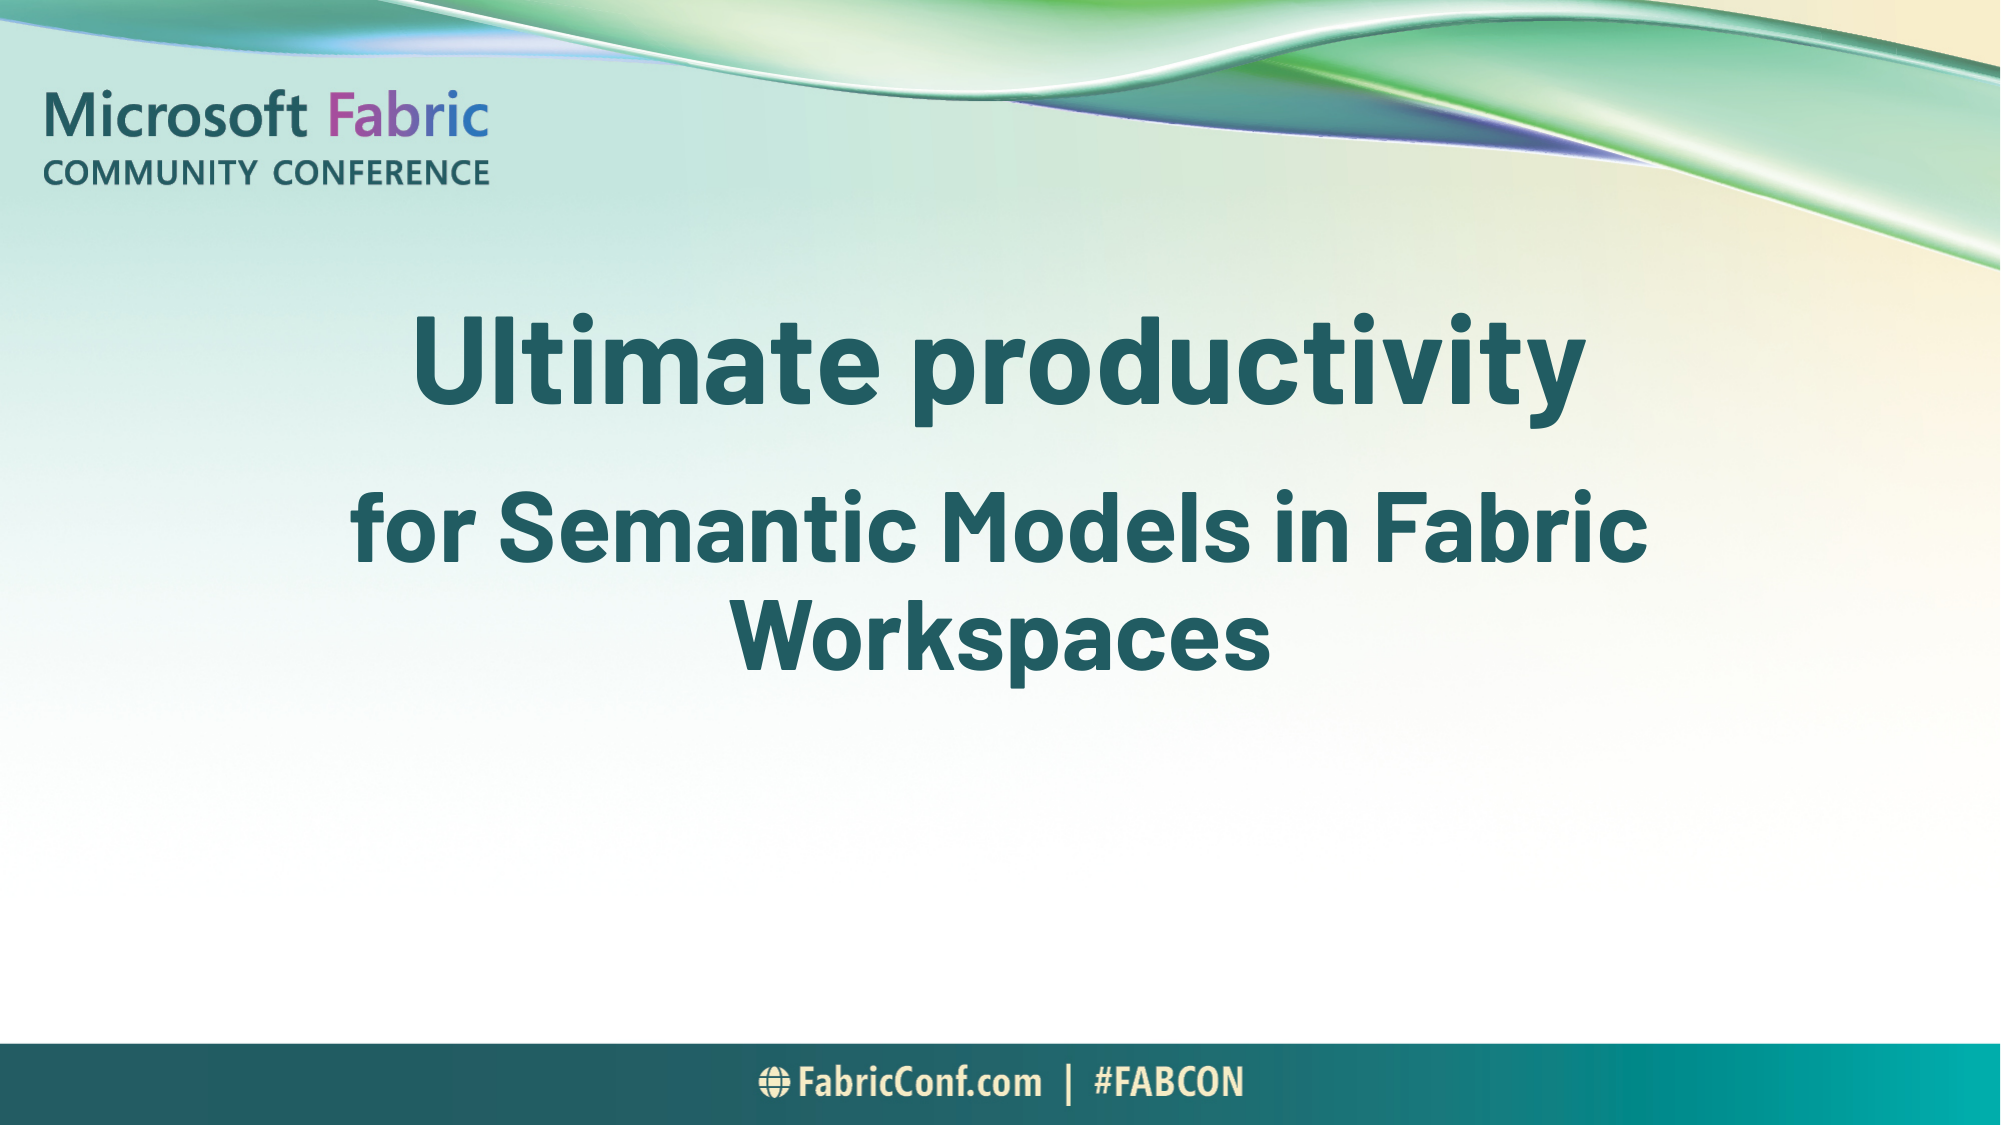

# Ultimate productivity
for Semantic Models in Fabric Workspaces